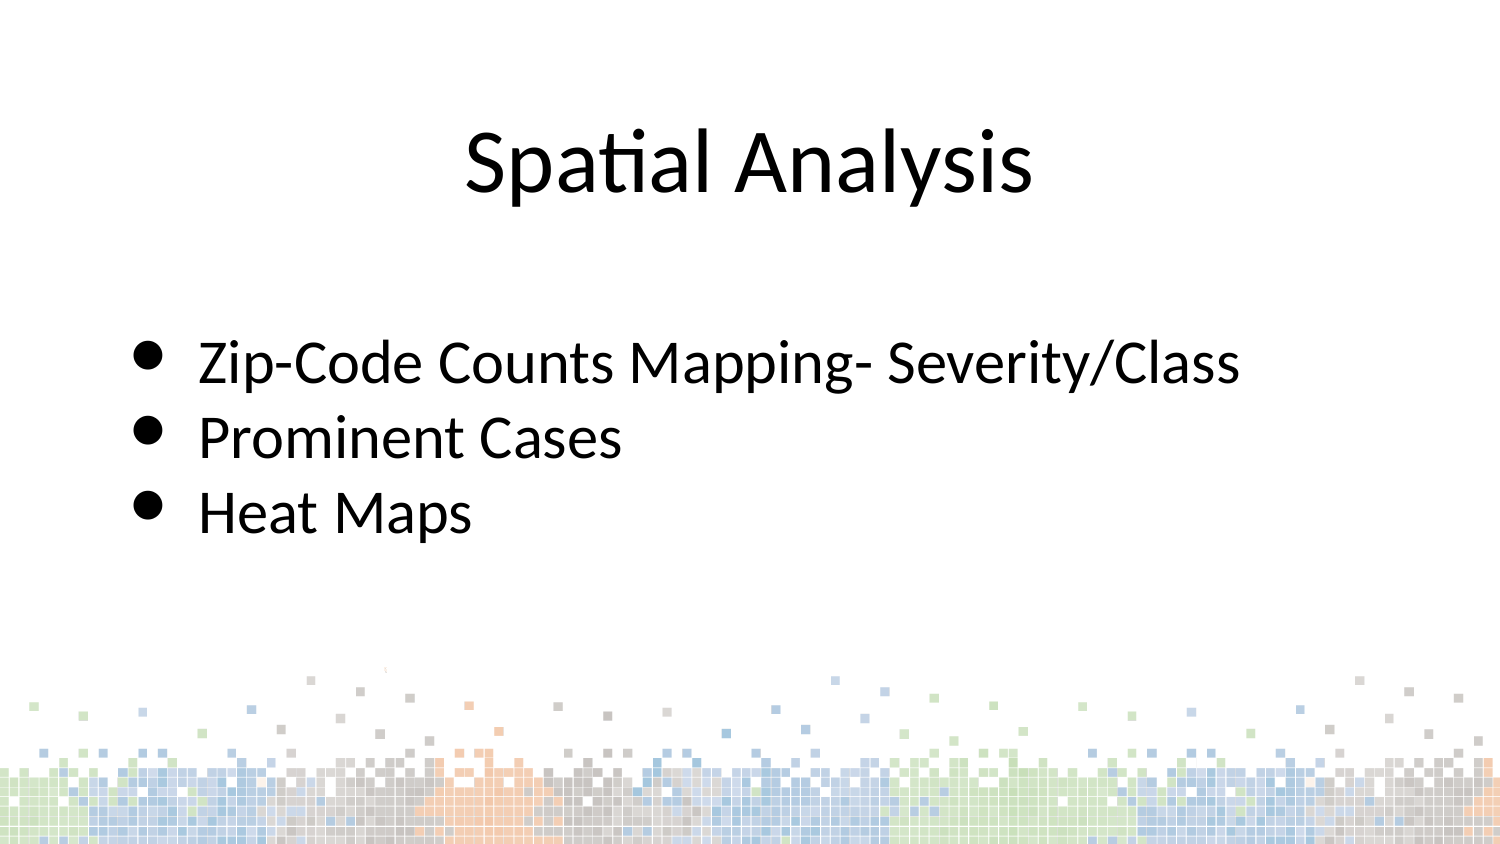

# Spatial Analysis

Zip-Code Counts Mapping- Severity/Class
Prominent Cases
Heat Maps